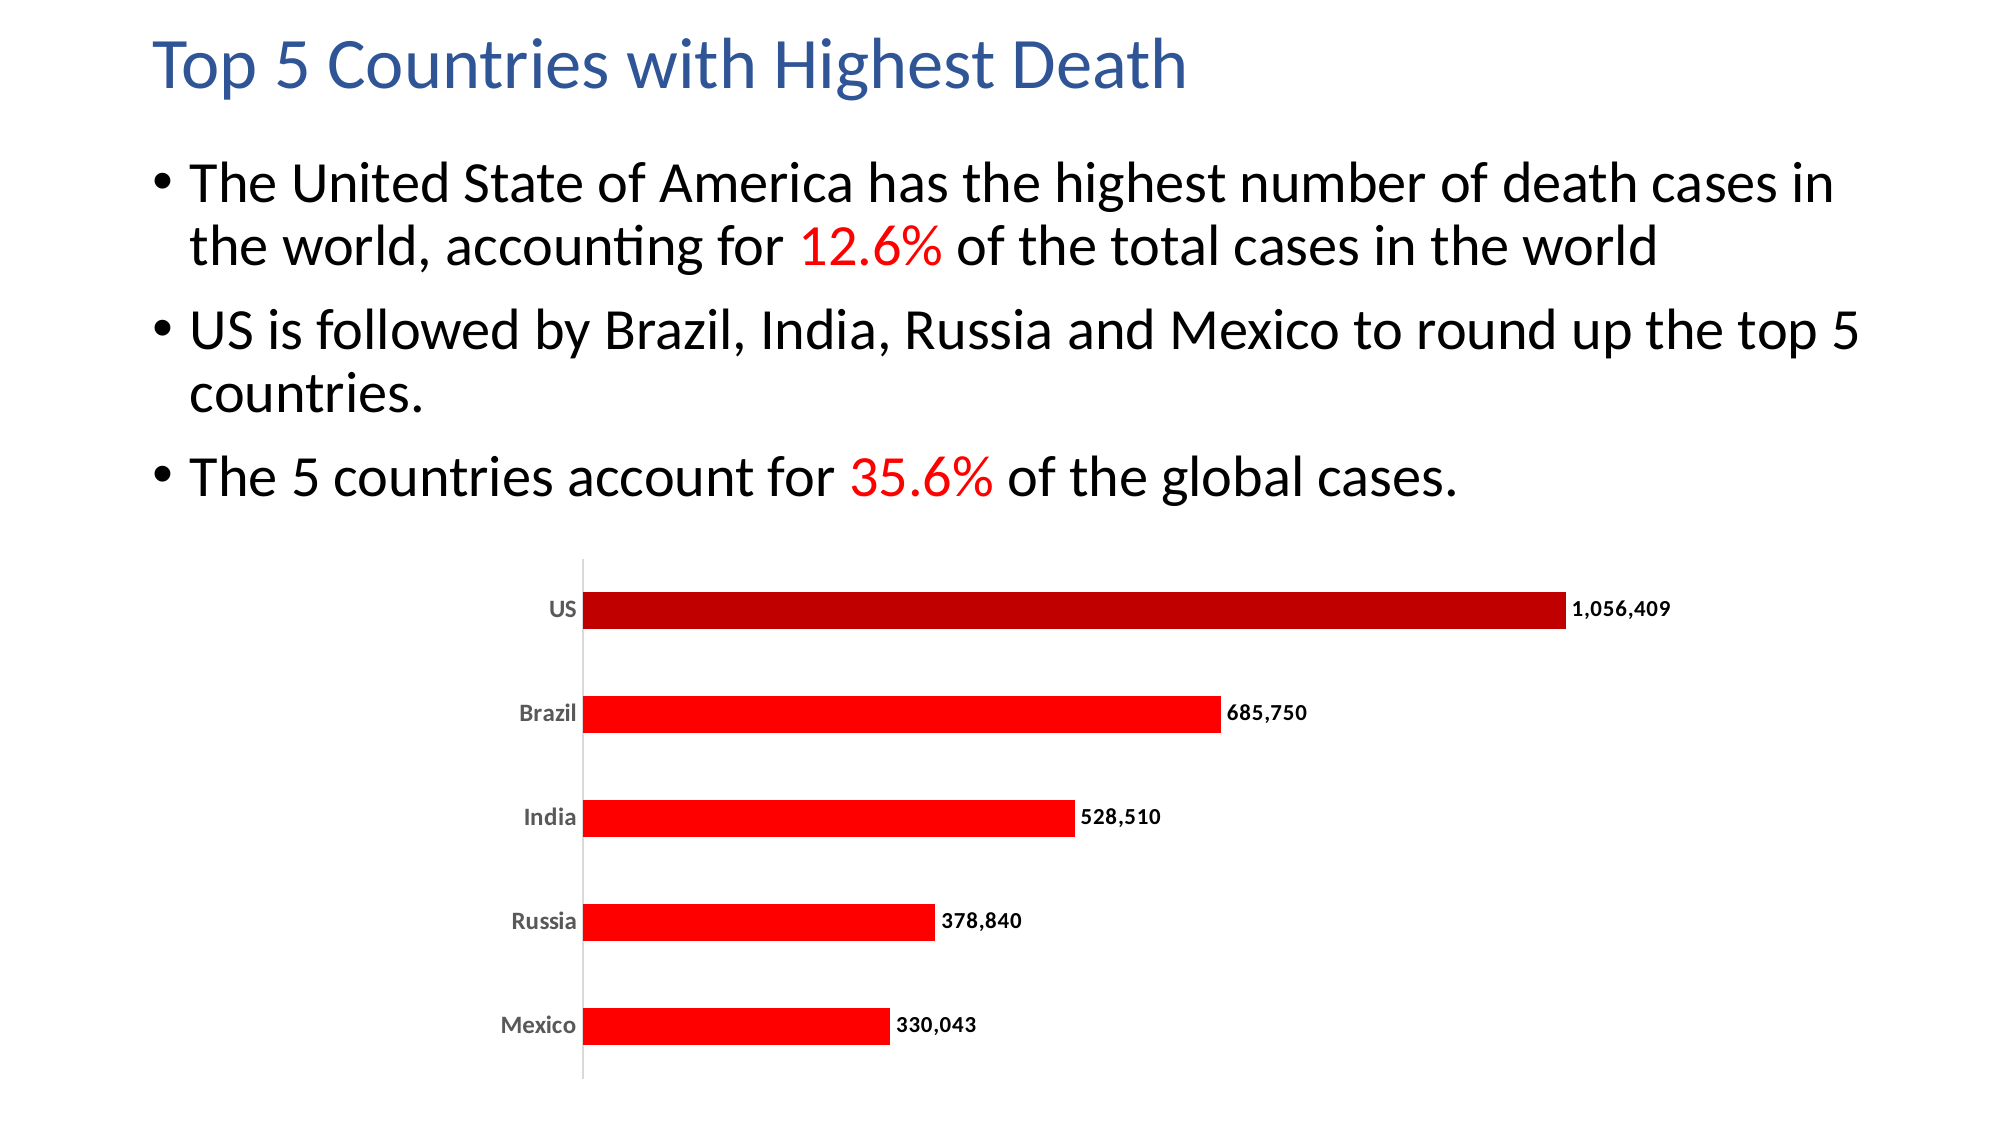

# Top 5 Countries with Highest Death
The United State of America has the highest number of death cases in the world, accounting for 12.6% of the total cases in the world
US is followed by Brazil, India, Russia and Mexico to round up the top 5 countries.
The 5 countries account for 35.6% of the global cases.

### Chart

| Category | Total |
|---|---|
| Mexico | 330043.0 |
| Russia | 378840.0 |
| India | 528510.0 |
| Brazil | 685750.0 |
| US | 1056409.0 |